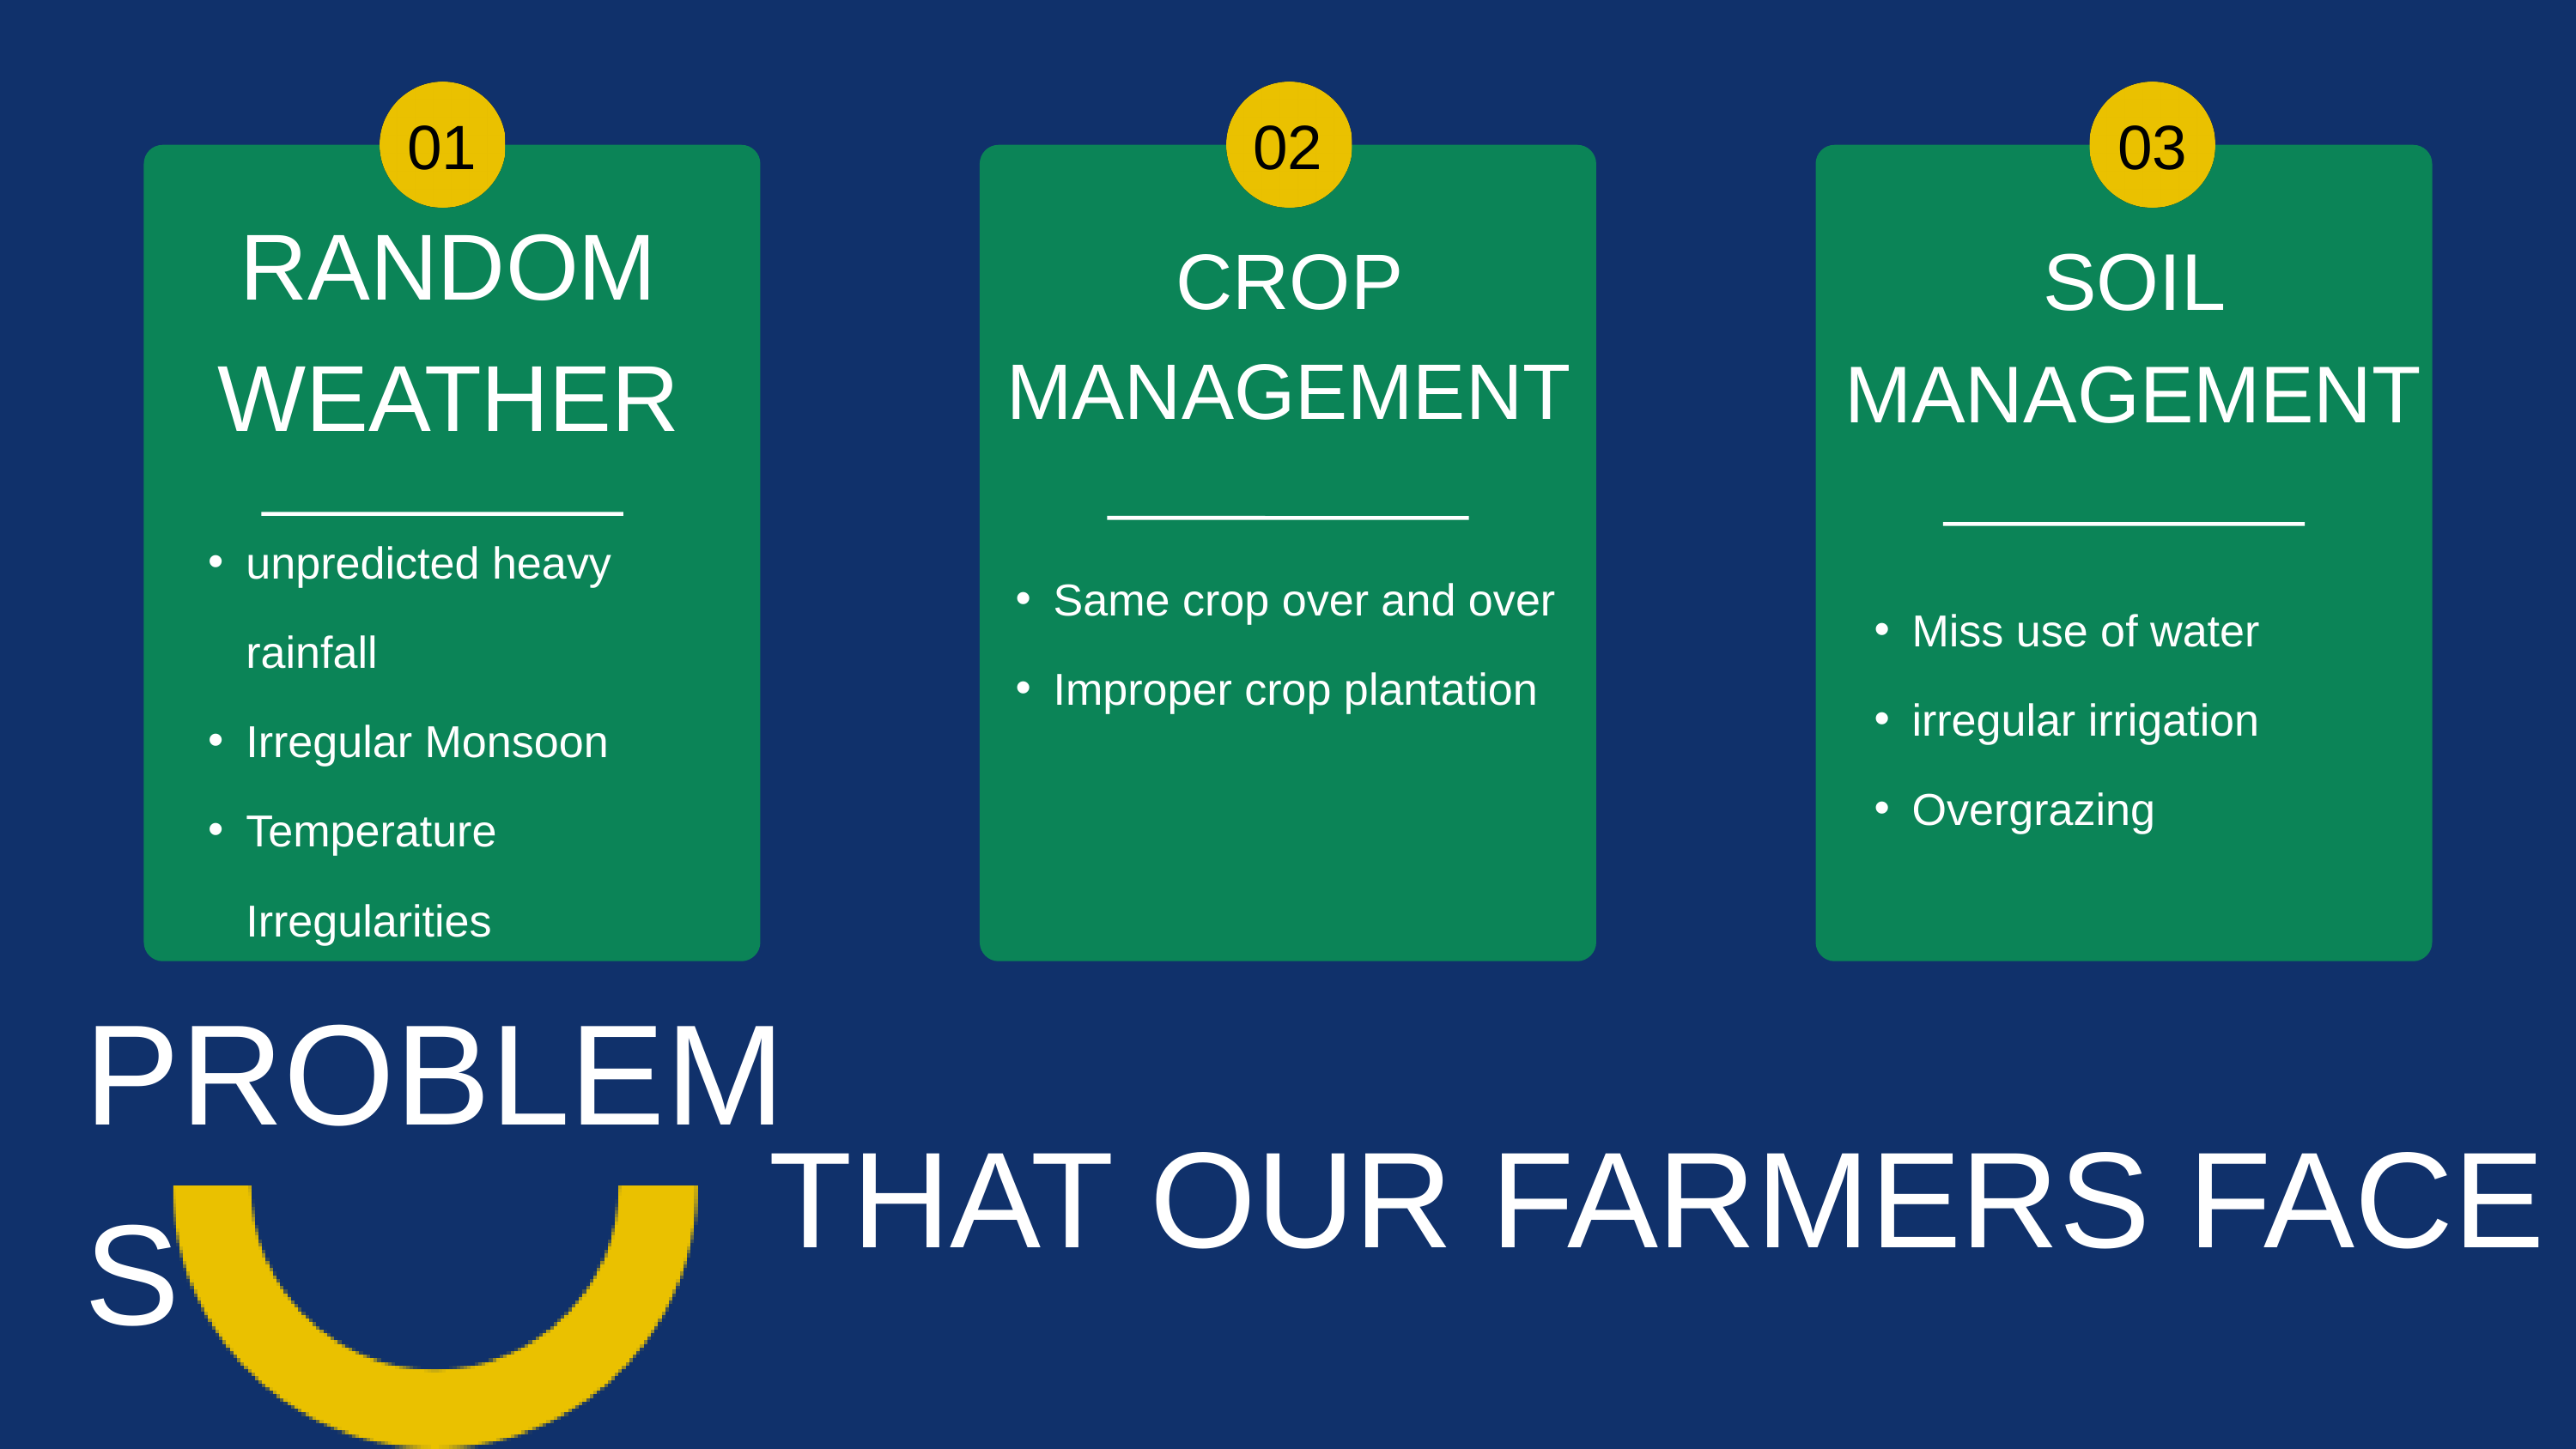

01
02
03

RANDOM WEATHER

SOIL MANAGEMENT
CROP MANAGEMENT
unpredicted heavy rainfall
Irregular Monsoon
Temperature Irregularities

Same crop over and over
Improper crop plantation
Miss use of water
irregular irrigation
Overgrazing

PROBLEMS
 THAT OUR FARMERS FACE